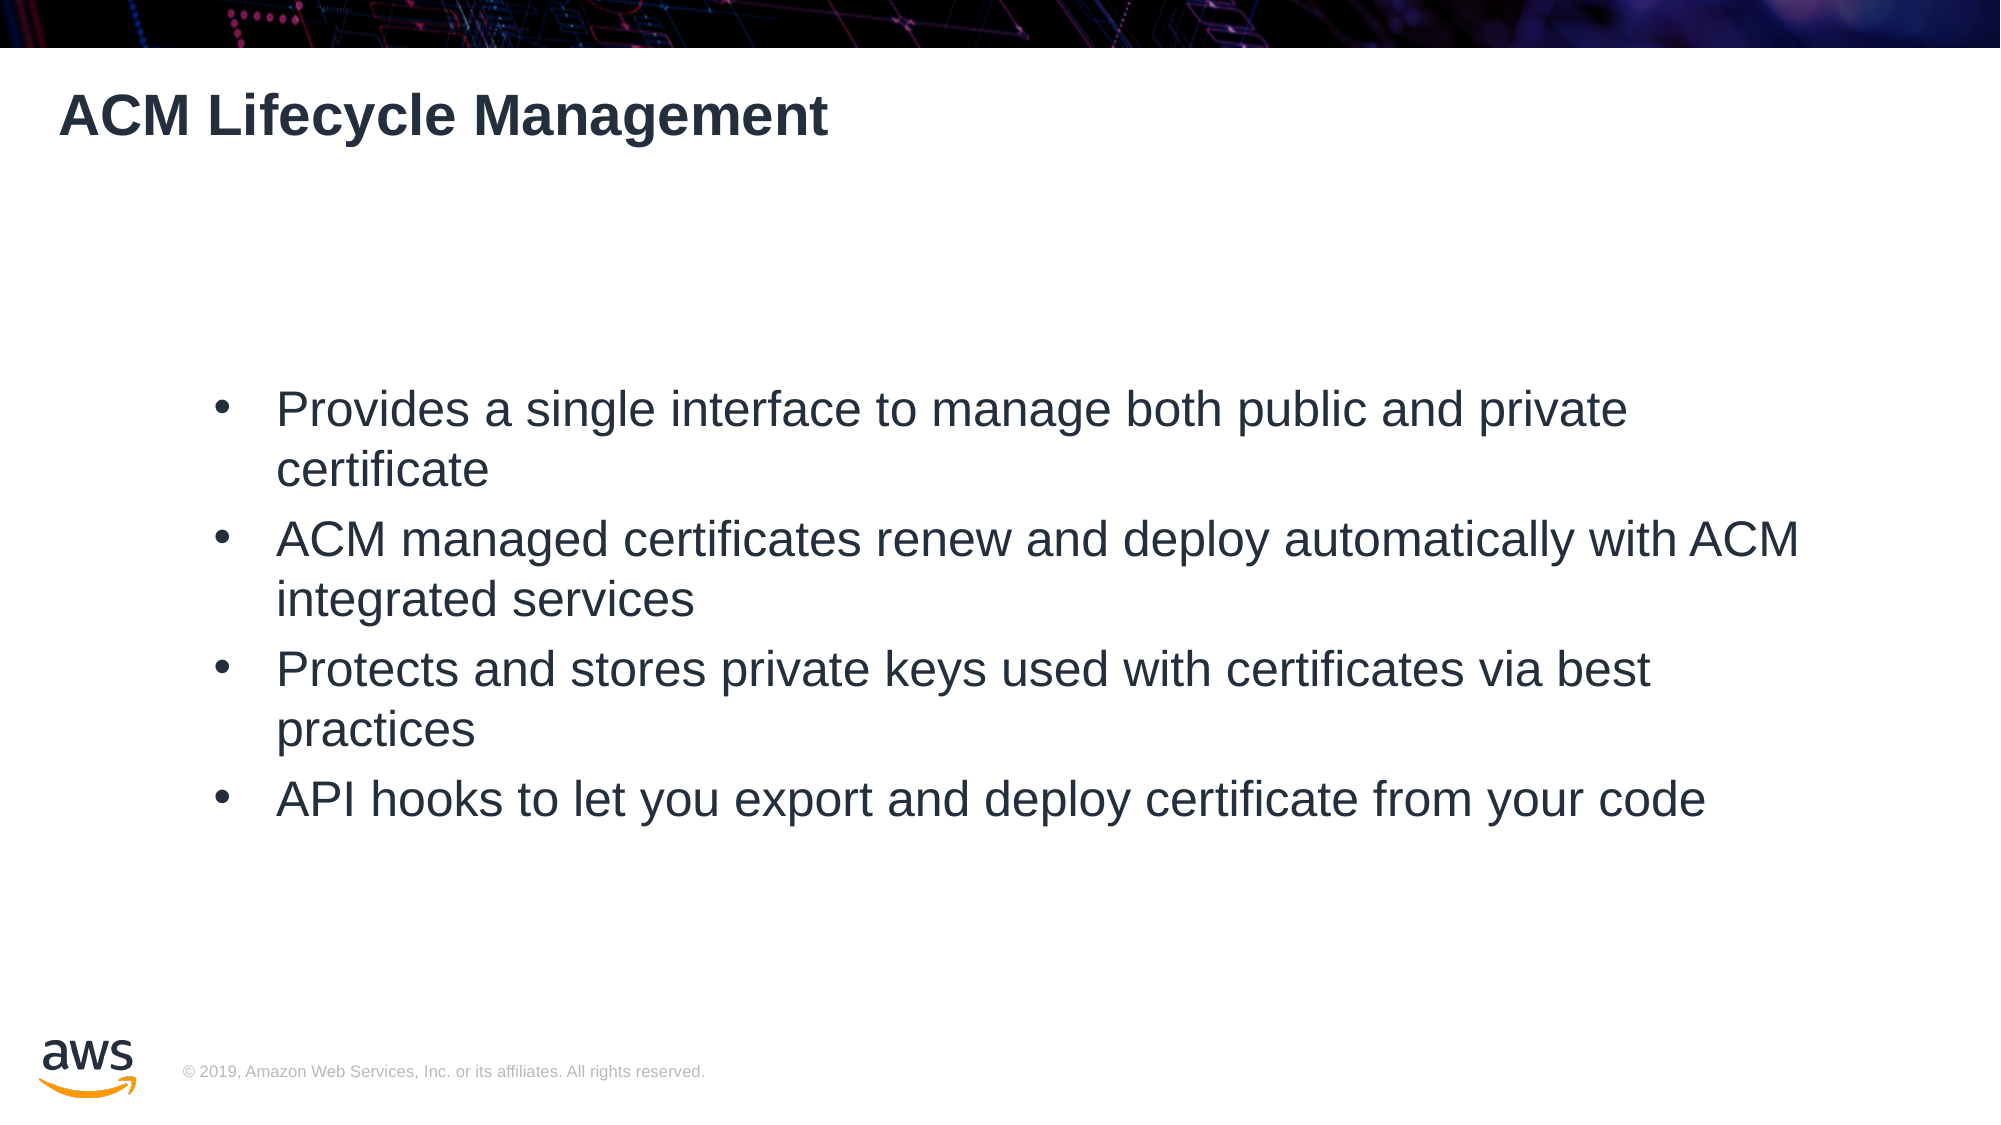

# ACM Lifecycle Management

Provides a single interface to manage both public and private certificate
ACM managed certificates renew and deploy automatically with ACM integrated services
Protects and stores private keys used with certificates via best practices
API hooks to let you export and deploy certificate from your code